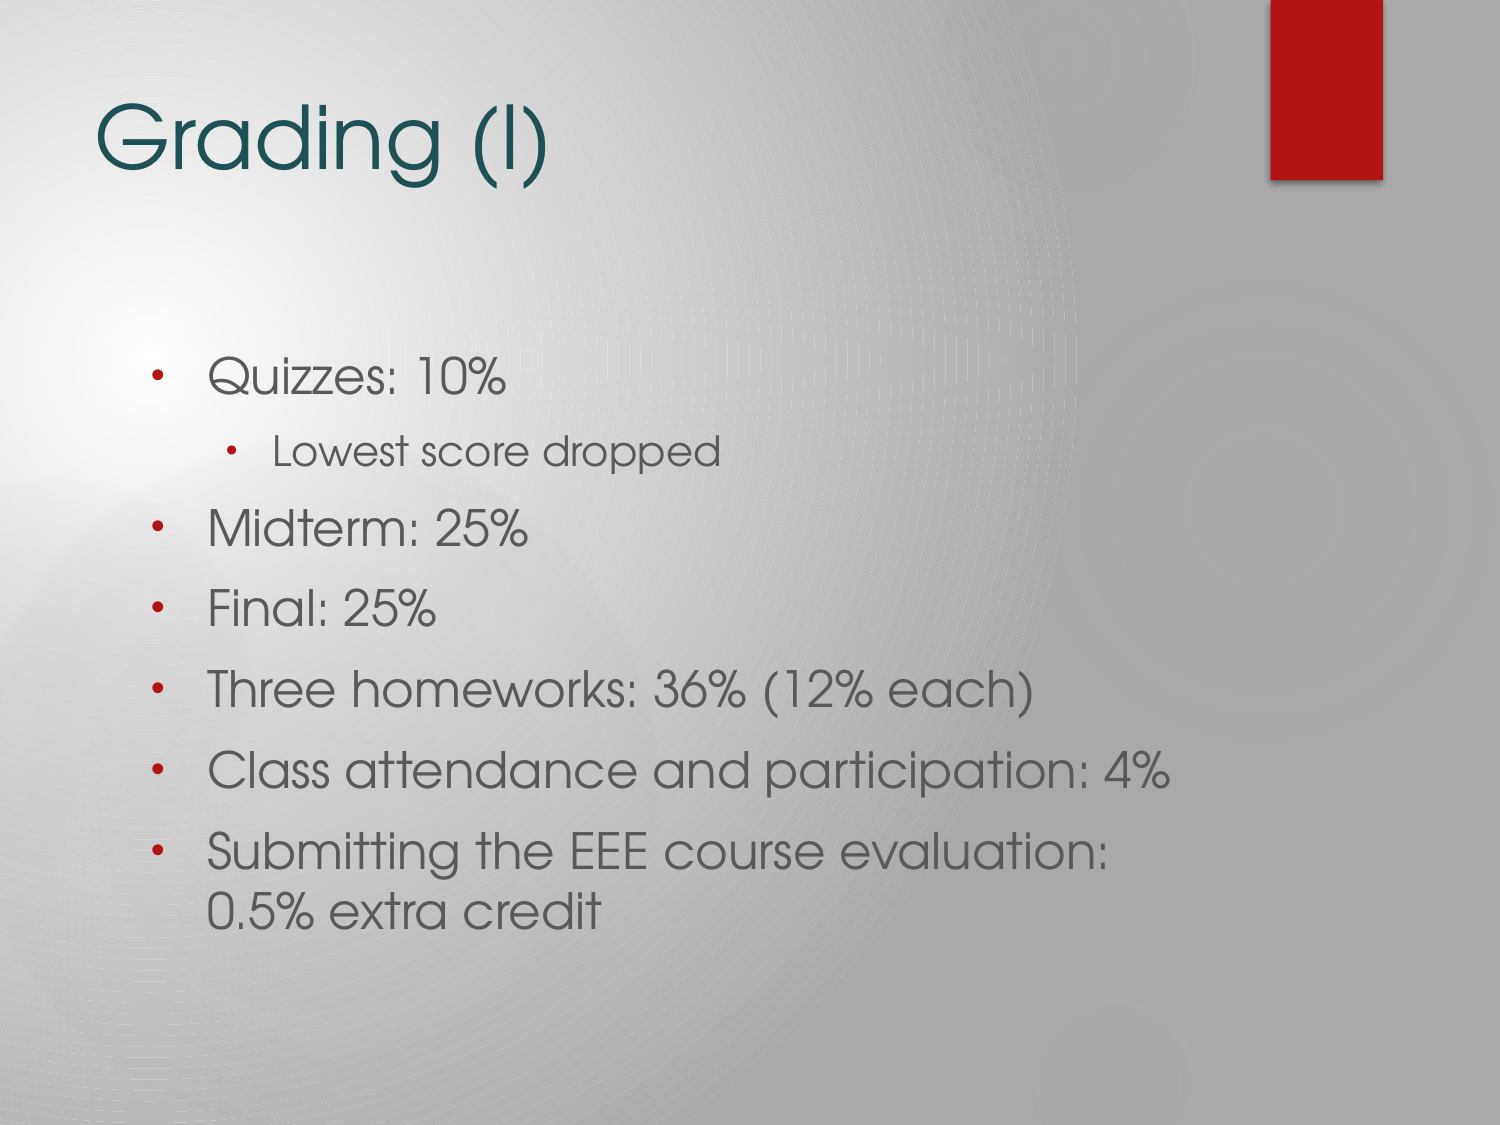

# Grading (I)
Quizzes: 10%
Lowest score dropped
Midterm: 25%
Final: 25%
Three homeworks: 36% (12% each)
Class attendance and participation: 4%
Submitting the EEE course evaluation: 0.5% extra credit